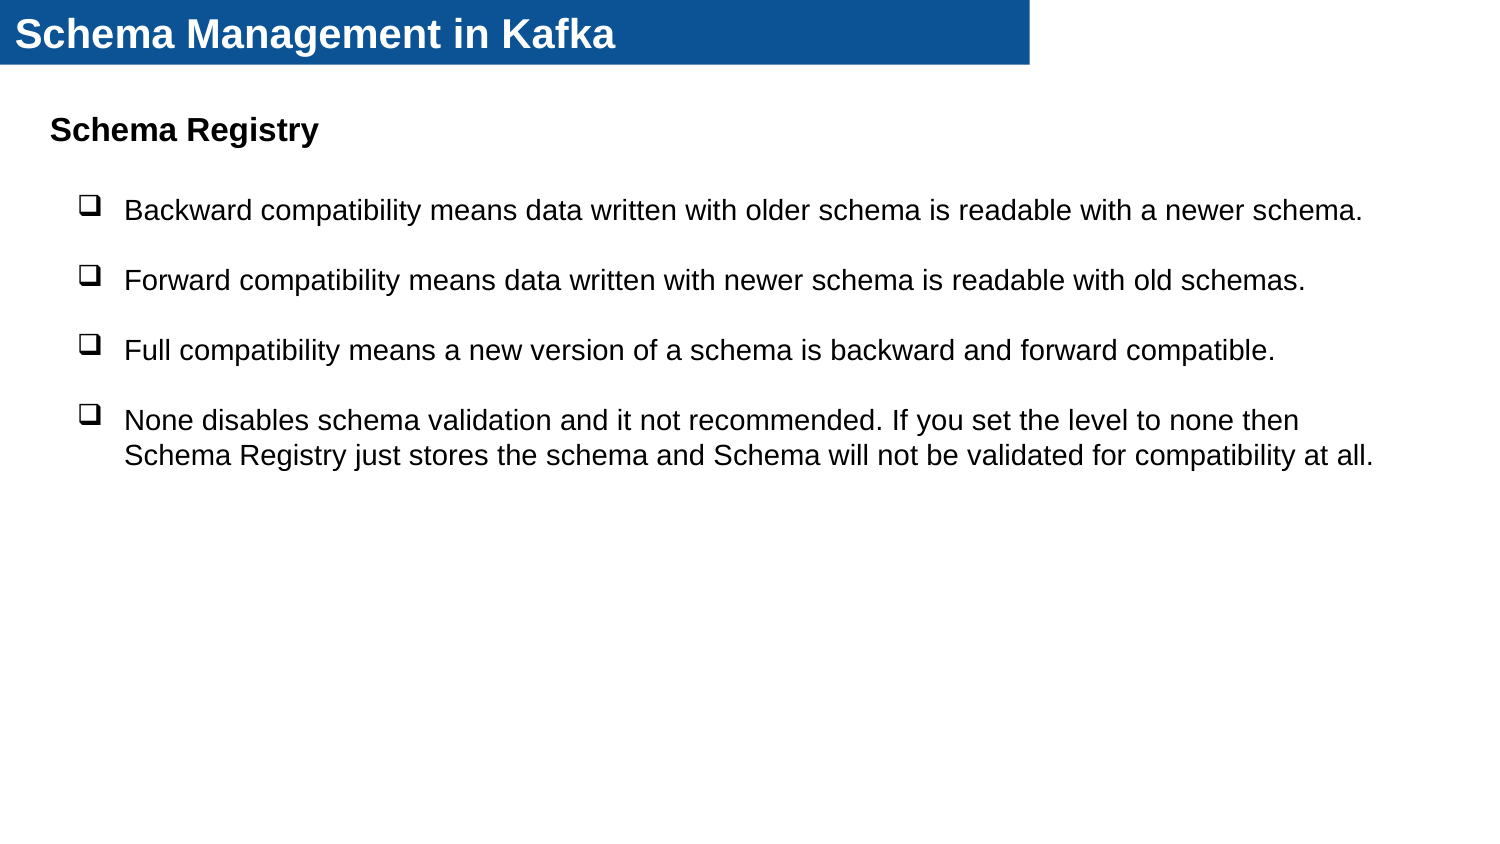

Schema Management in Kafka

Schema Registry
Backward compatibility means data written with older schema is readable with a newer schema.

Forward compatibility means data written with newer schema is readable with old schemas.

Full compatibility means a new version of a schema is backward and forward compatible.

None disables schema validation and it not recommended. If you set the level to none then Schema Registry just stores the schema and Schema will not be validated for compatibility at all.